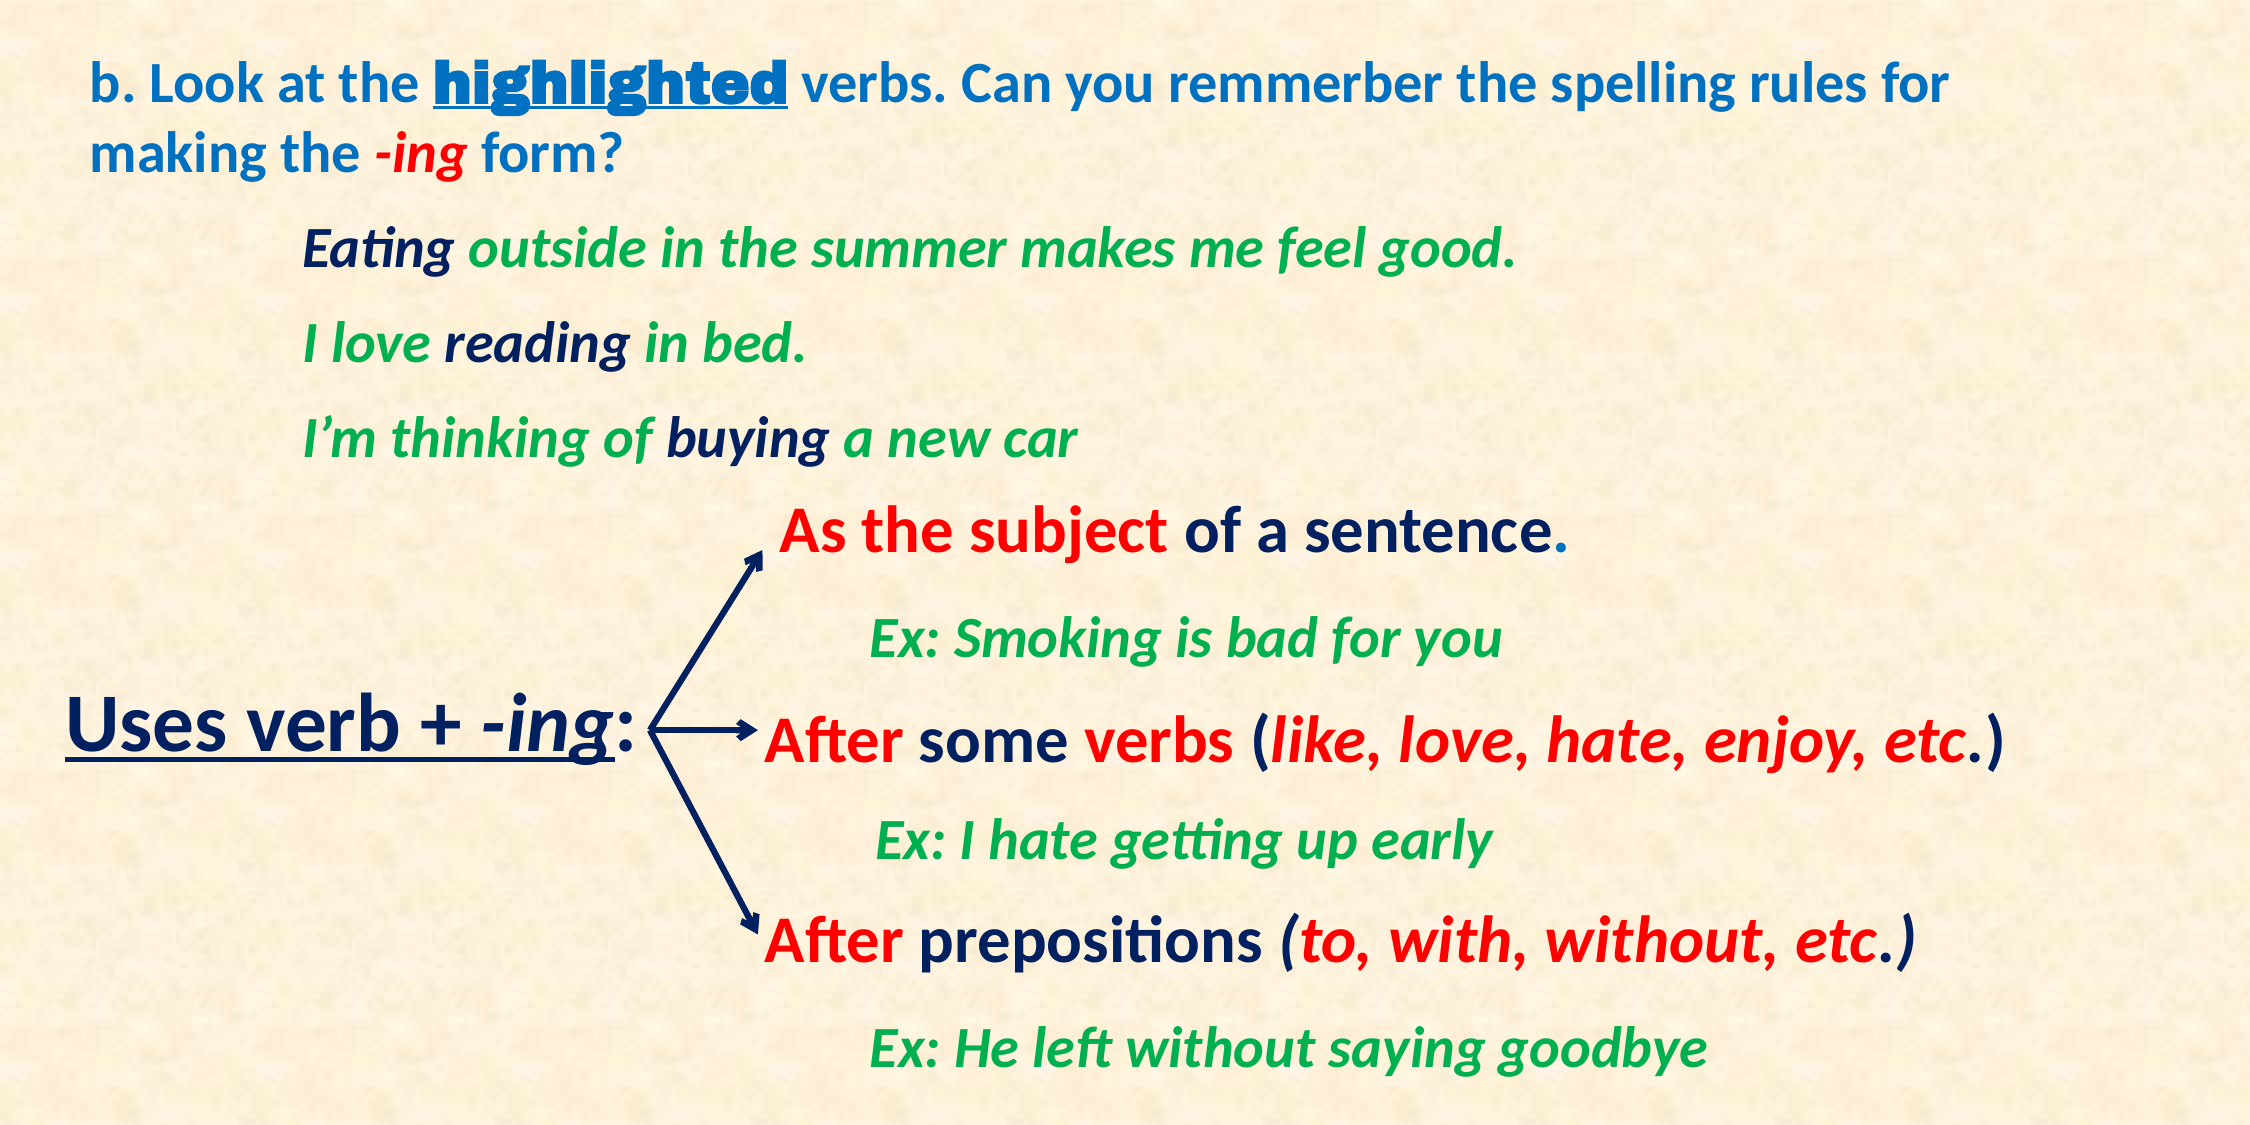

b. Look at the highlighted verbs. Can you remmerber the spelling rules for making the -ing form?
Eating outside in the summer makes me feel good.
I love reading in bed.
I’m thinking of buying a new car
      As the subject of a sentence.
            Ex: Smoking is bad for you
     After some verbs (like, love, hate, enjoy, etc.)
              Ex: I hate getting up early
     After prepositions (to, with, without, etc.)
            Ex: He left without saying goodbye
 Uses verb + -ing: